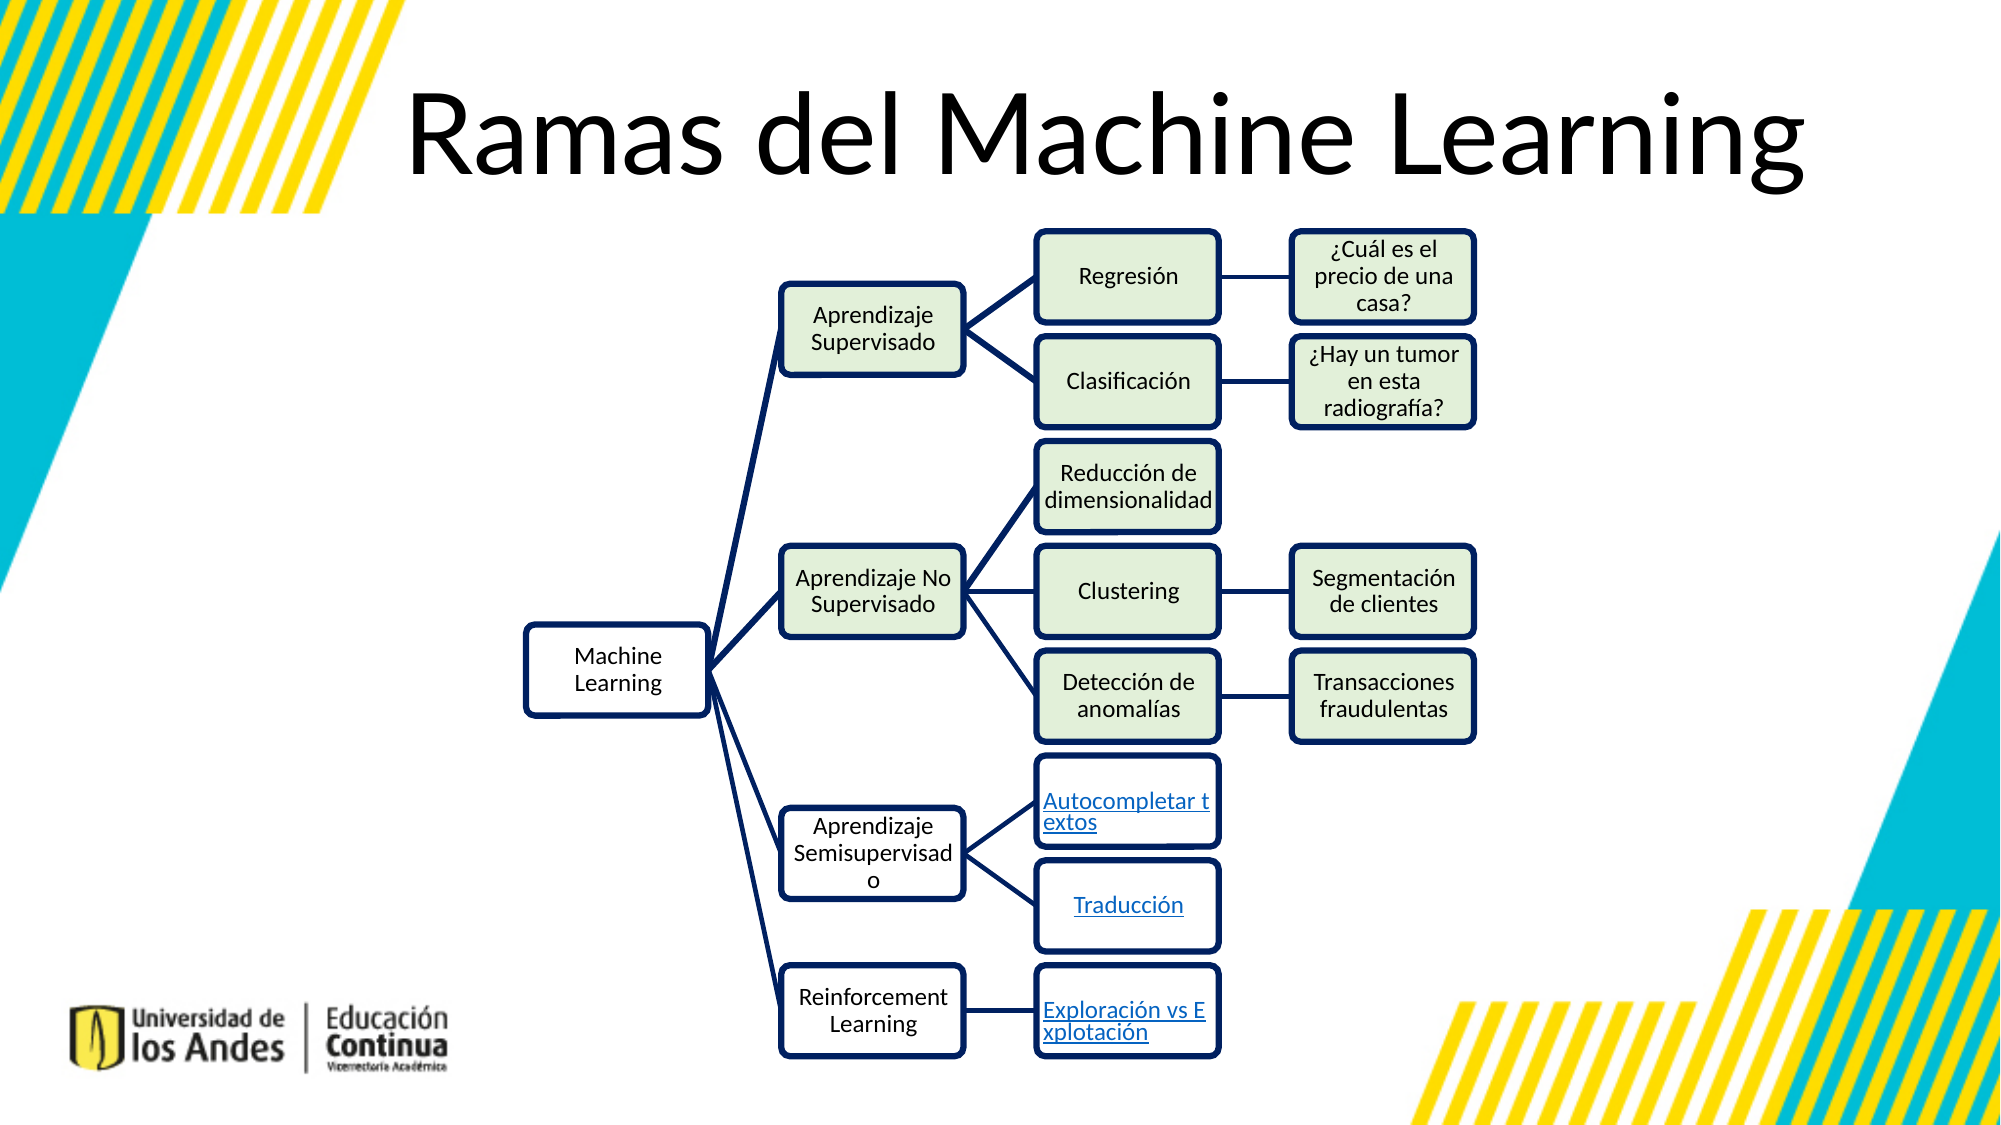

Ramas del Machine Learning
Machine Learning

Aprendizaje Supervisado

Regresión

¿Cuál es el precio de una casa?

Clasificación

¿Hay un tumor en esta radiografía?

Aprendizaje No Supervisado

Reducción de dimensionalidad

Clustering

Segmentación de clientes

Detección de anomalías

Transacciones fraudulentas

Aprendizaje Semisupervisado

Autocompletar textos

Traducción

Reinforcement Learning

Exploración vs Explotación